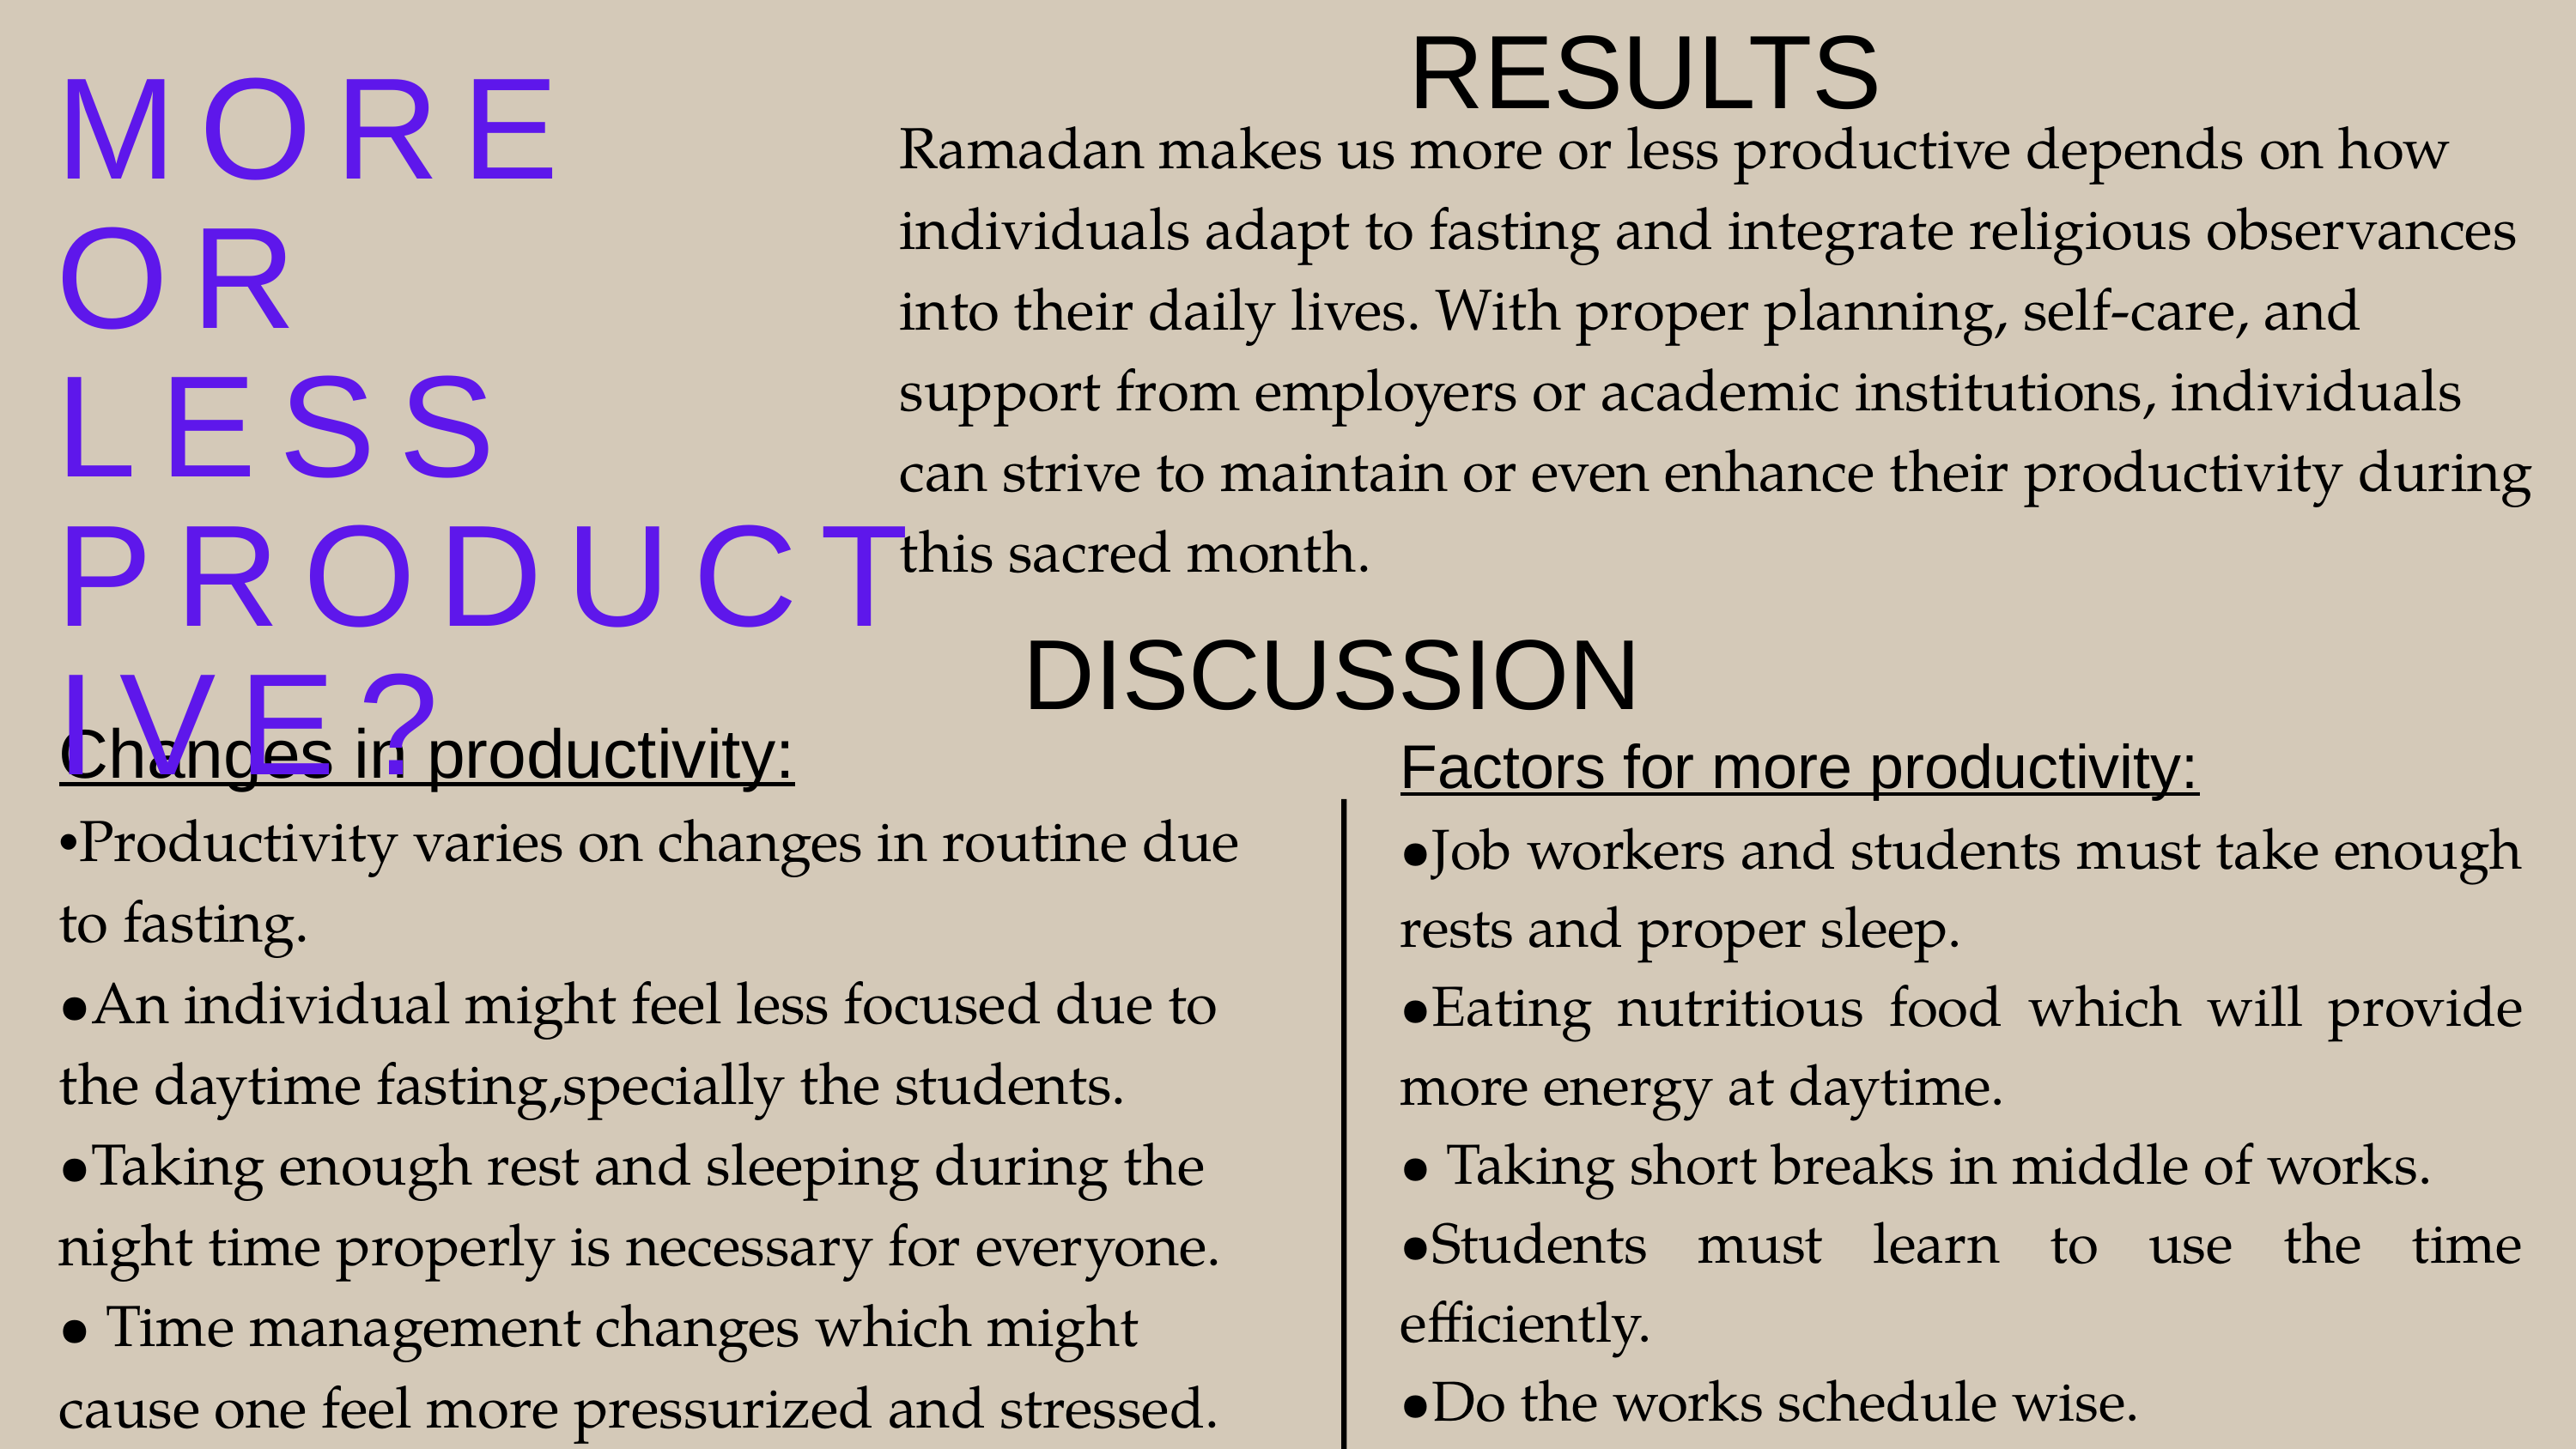

RESULTS

MORE
OR
LESS PRODUCTIVE?
Ramadan makes us more or less productive depends on how individuals adapt to fasting and integrate religious observances into their daily lives. With proper planning, self-care, and support from employers or academic institutions, individuals can strive to maintain or even enhance their productivity during this sacred month.

Changes in productivity:
•Productivity varies on changes in routine due to fasting.
•An individual might feel less focused due to the daytime fasting,specially the students.
•Taking enough rest and sleeping during the night time properly is necessary for everyone.
• Time management changes which might cause one feel more pressurized and stressed.

DISCUSSION
Factors for more productivity:
•Job workers and students must take enough rests and proper sleep.
•Eating nutritious food which will provide more energy at daytime.
• Taking short breaks in middle of works.
•Students must learn to use the time efficiently.
•Do the works schedule wise.